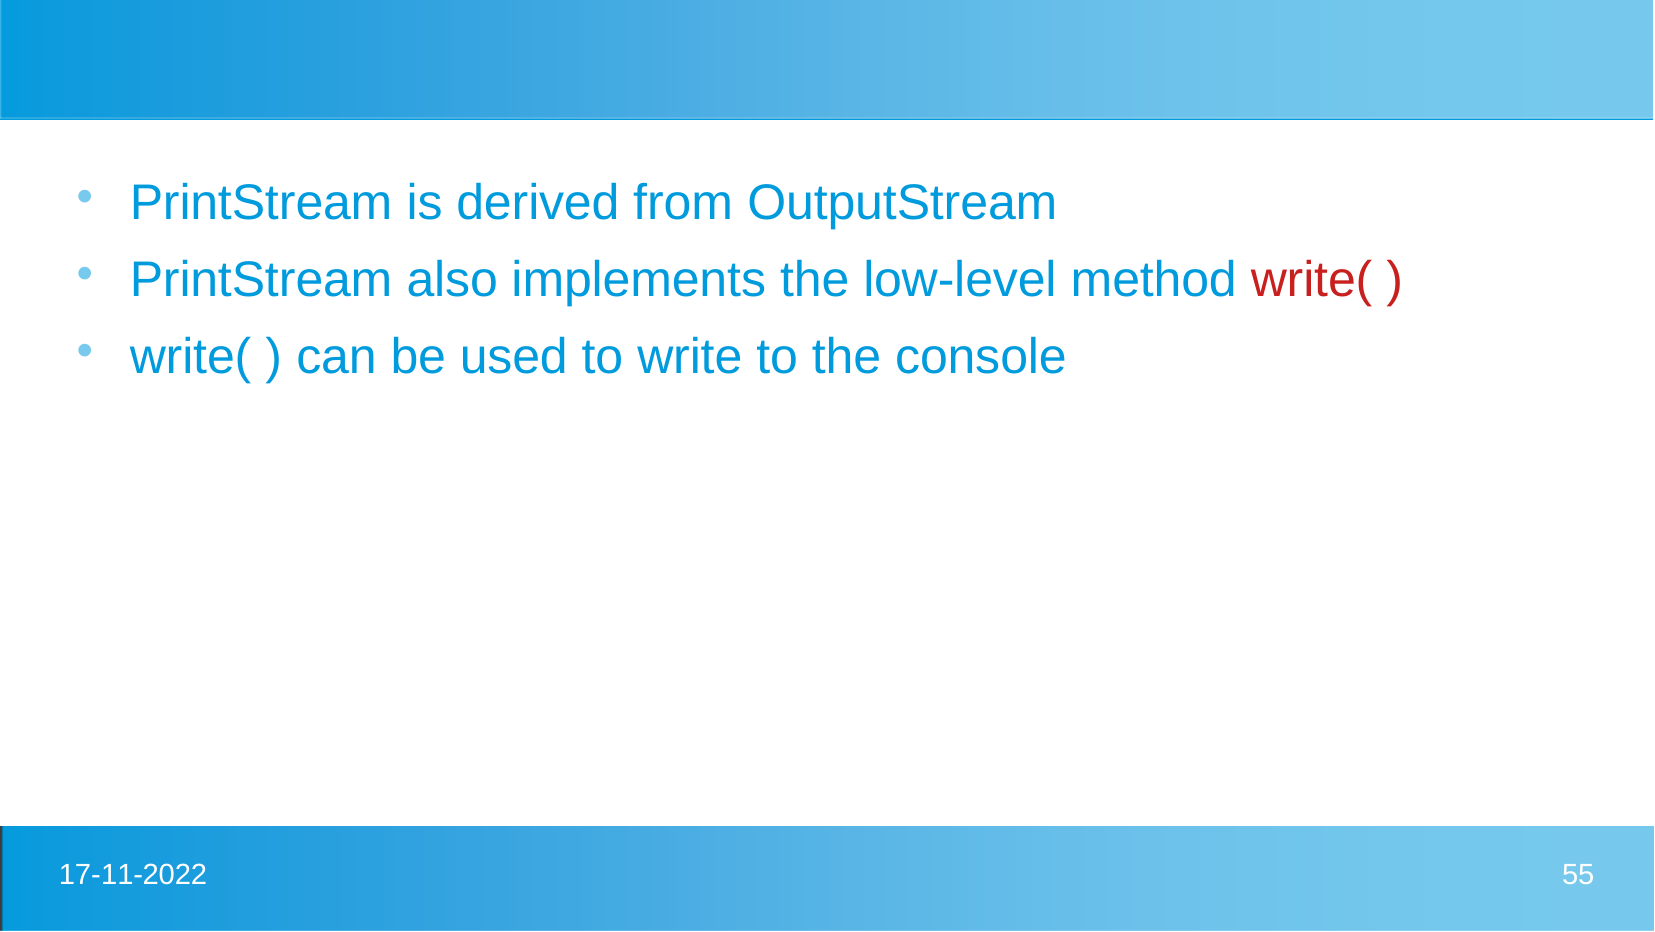

PrintStream is derived from OutputStream
PrintStream also implements the low-level method write( )
write( ) can be used to write to the console
17-11-2022
55